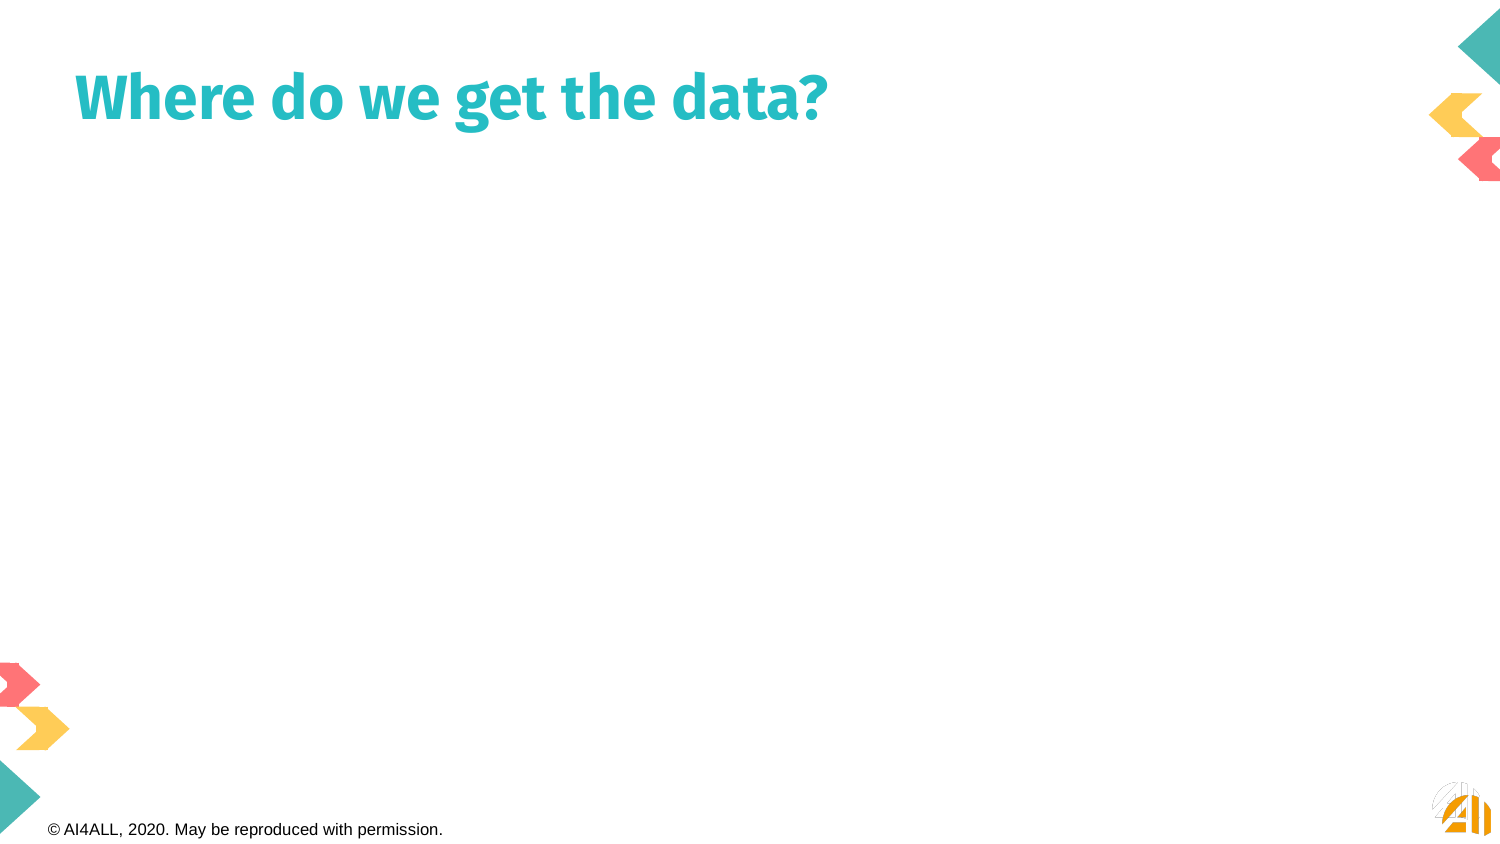

# Where do we get the data?